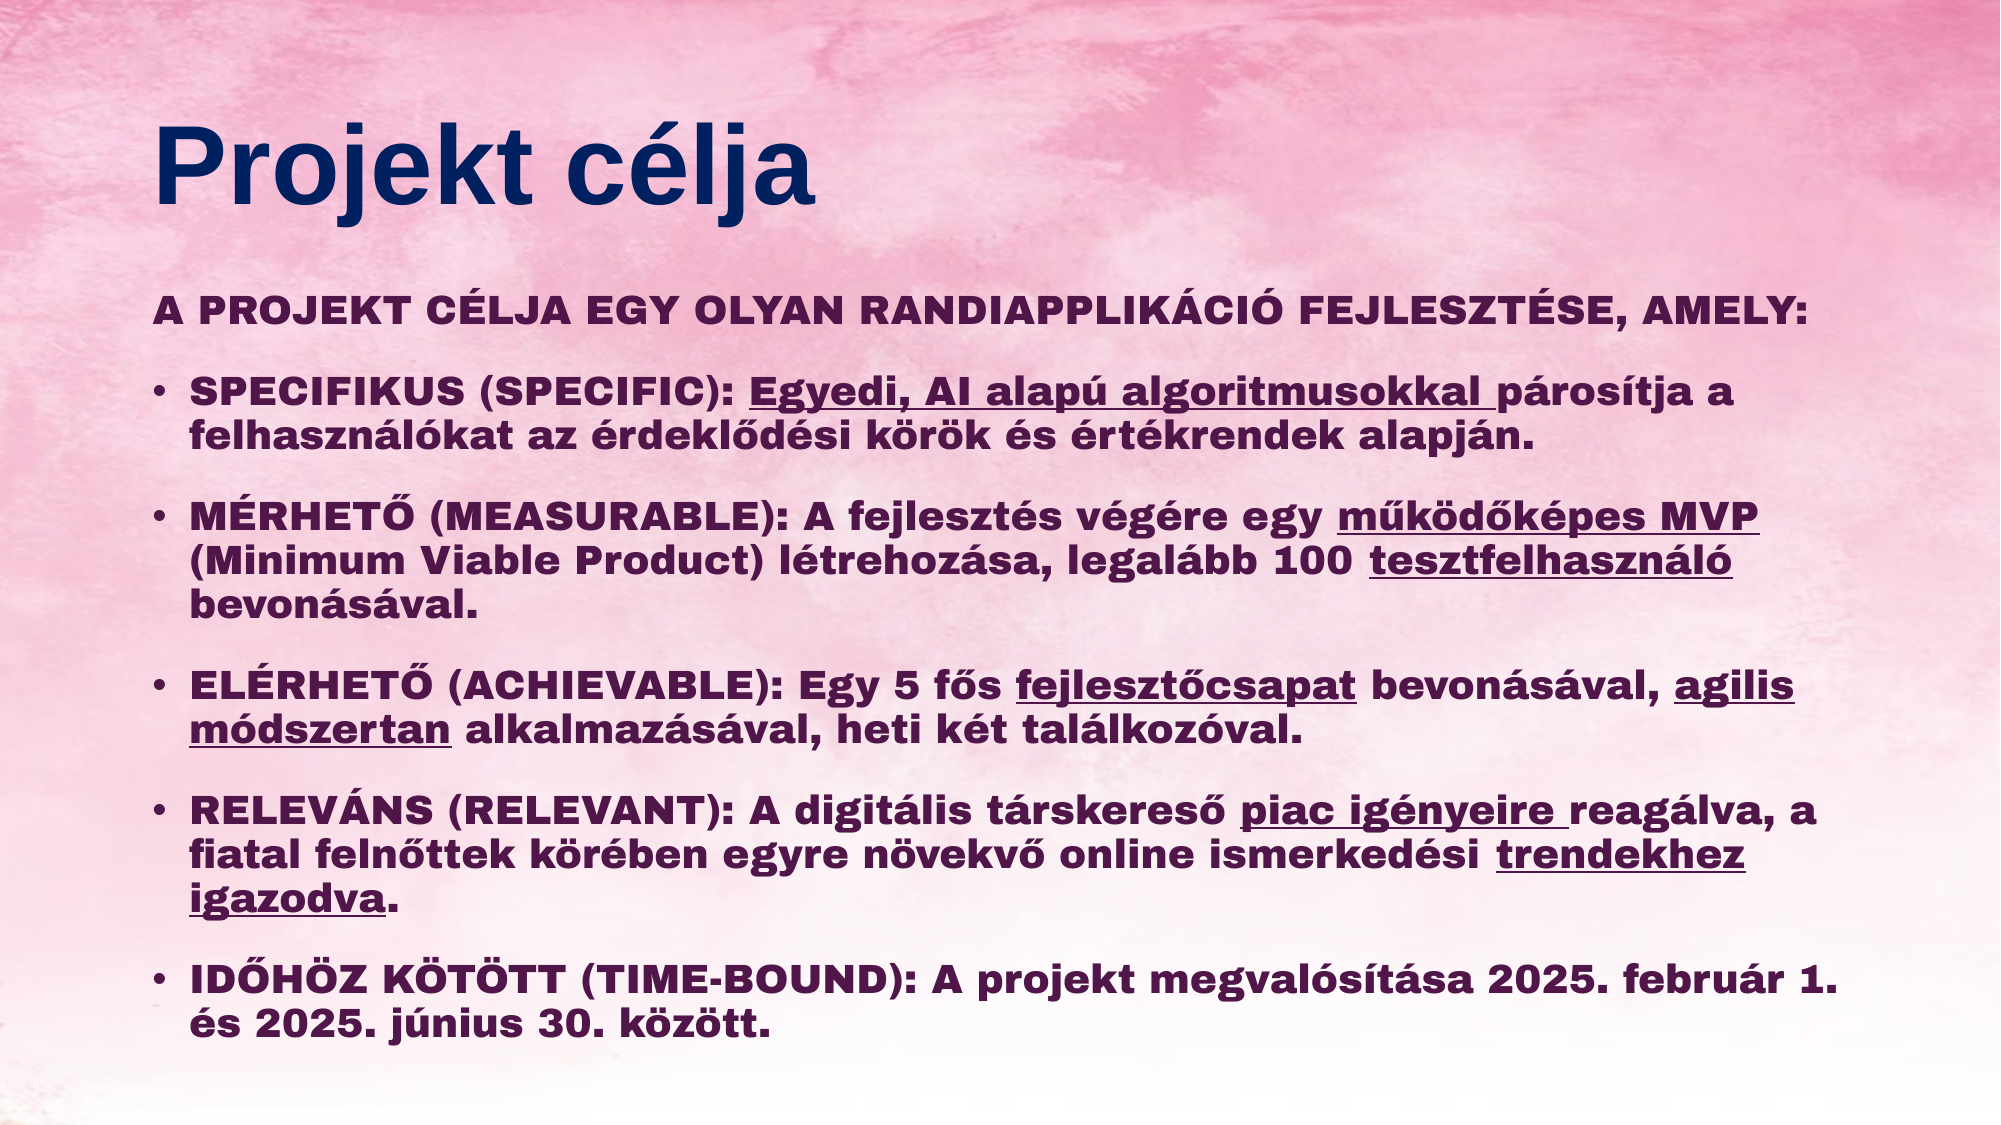

# Projekt célja
A projekt célja egy olyan randiapplikáció fejlesztése, amely:
Specifikus (Specific): Egyedi, AI alapú algoritmusokkal párosítja a felhasználókat az érdeklődési körök és értékrendek alapján.
Mérhető (Measurable): A fejlesztés végére egy működőképes MVP (Minimum Viable Product) létrehozása, legalább 100 tesztfelhasználó bevonásával.
Elérhető (Achievable): Egy 5 fős fejlesztőcsapat bevonásával, agilis módszertan alkalmazásával, heti két találkozóval.
Releváns (Relevant): A digitális társkereső piac igényeire reagálva, a fiatal felnőttek körében egyre növekvő online ismerkedési trendekhez igazodva.
Időhöz kötött (Time-bound): A projekt megvalósítása 2025. február 1. és 2025. június 30. között.